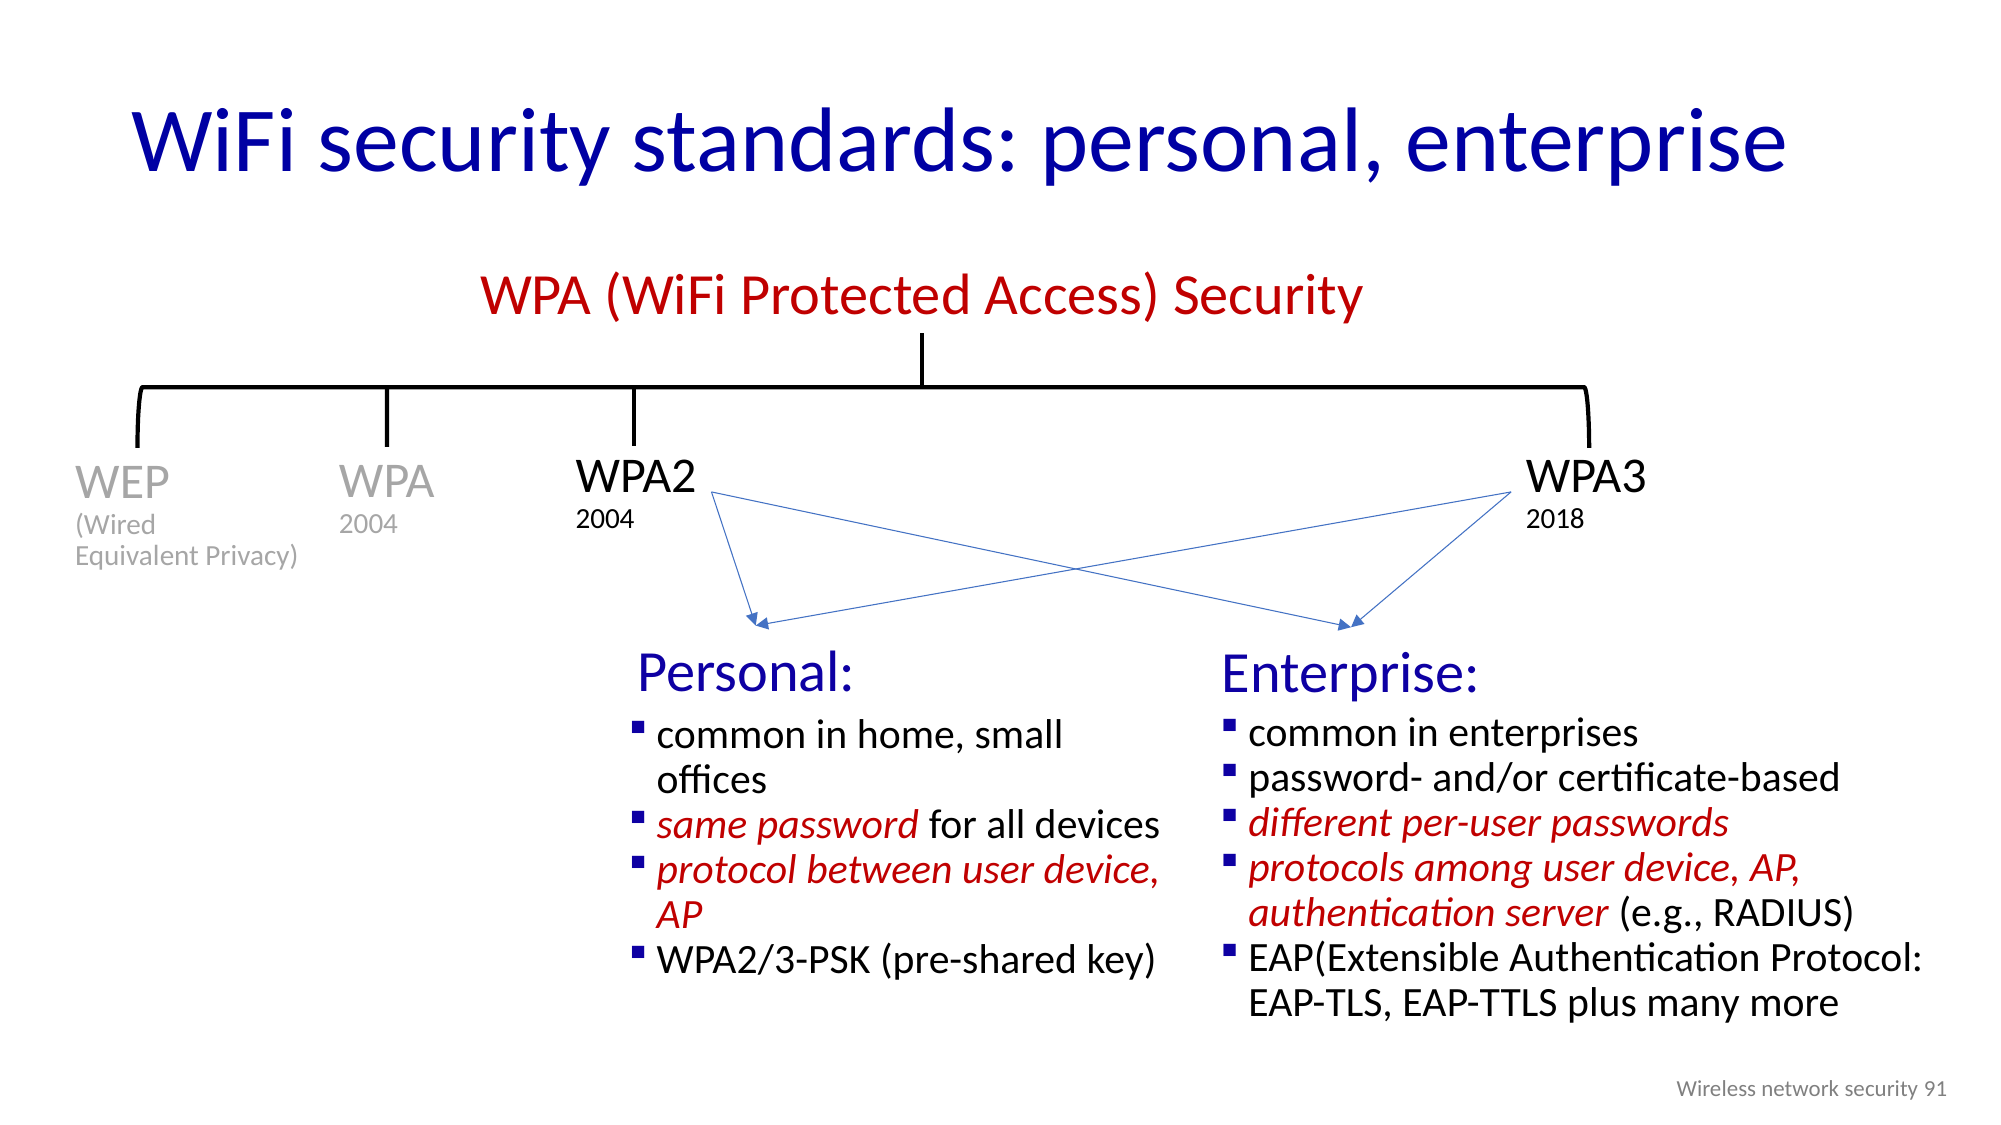

# WiFi security standards: personal, enterprise
WPA (WiFi Protected Access) Security
WPA2
2004
WPA3
2018
WPA
2004
WEP
(Wired
Equivalent Privacy)
Personal:
common in home, small offices
same password for all devices
protocol between user device, AP
WPA2/3-PSK (pre-shared key)
Enterprise:
common in enterprises
password- and/or certificate-based
different per-user passwords
protocols among user device, AP, authentication server (e.g., RADIUS)
EAP(Extensible Authentication Protocol: EAP-TLS, EAP-TTLS plus many more
Wireless network security 91